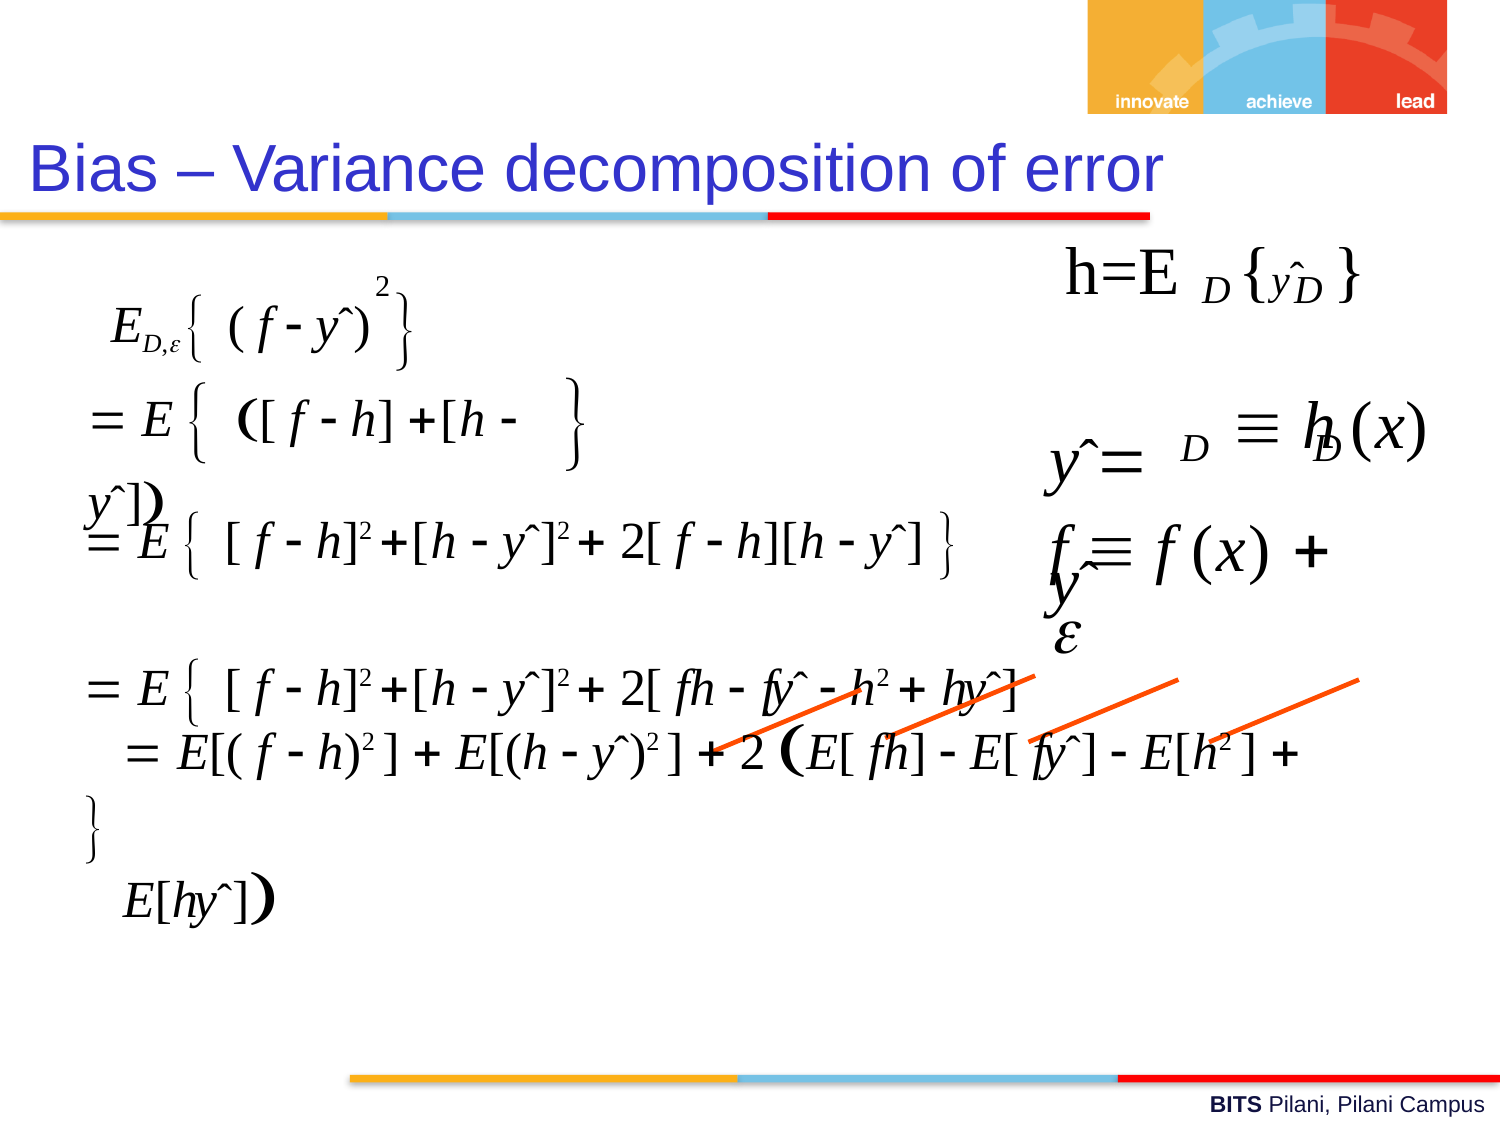

Bias – Variance decomposition of error
h=E	{yˆ  	}
D	D
2
ED,ε { ( f − yˆ)
}

2
= E { ([ f − h] +[h − yˆ])
}
yˆ = yˆ
≡ h	(x)
D	D
= E { [ f − h]2 +[h − yˆ]2 + 2[ f − h][h − yˆ] }
= E { [ f − h]2 +[h − yˆ]2 + 2[ fh − fyˆ − h2 + hyˆ] }
f ≡ f (x) + ε

= E[( f − h)2 ] + E[(h − yˆ)2 ] + 2 (E[ fh] − E[ fyˆ] − E[h2 ] + E[hyˆ])